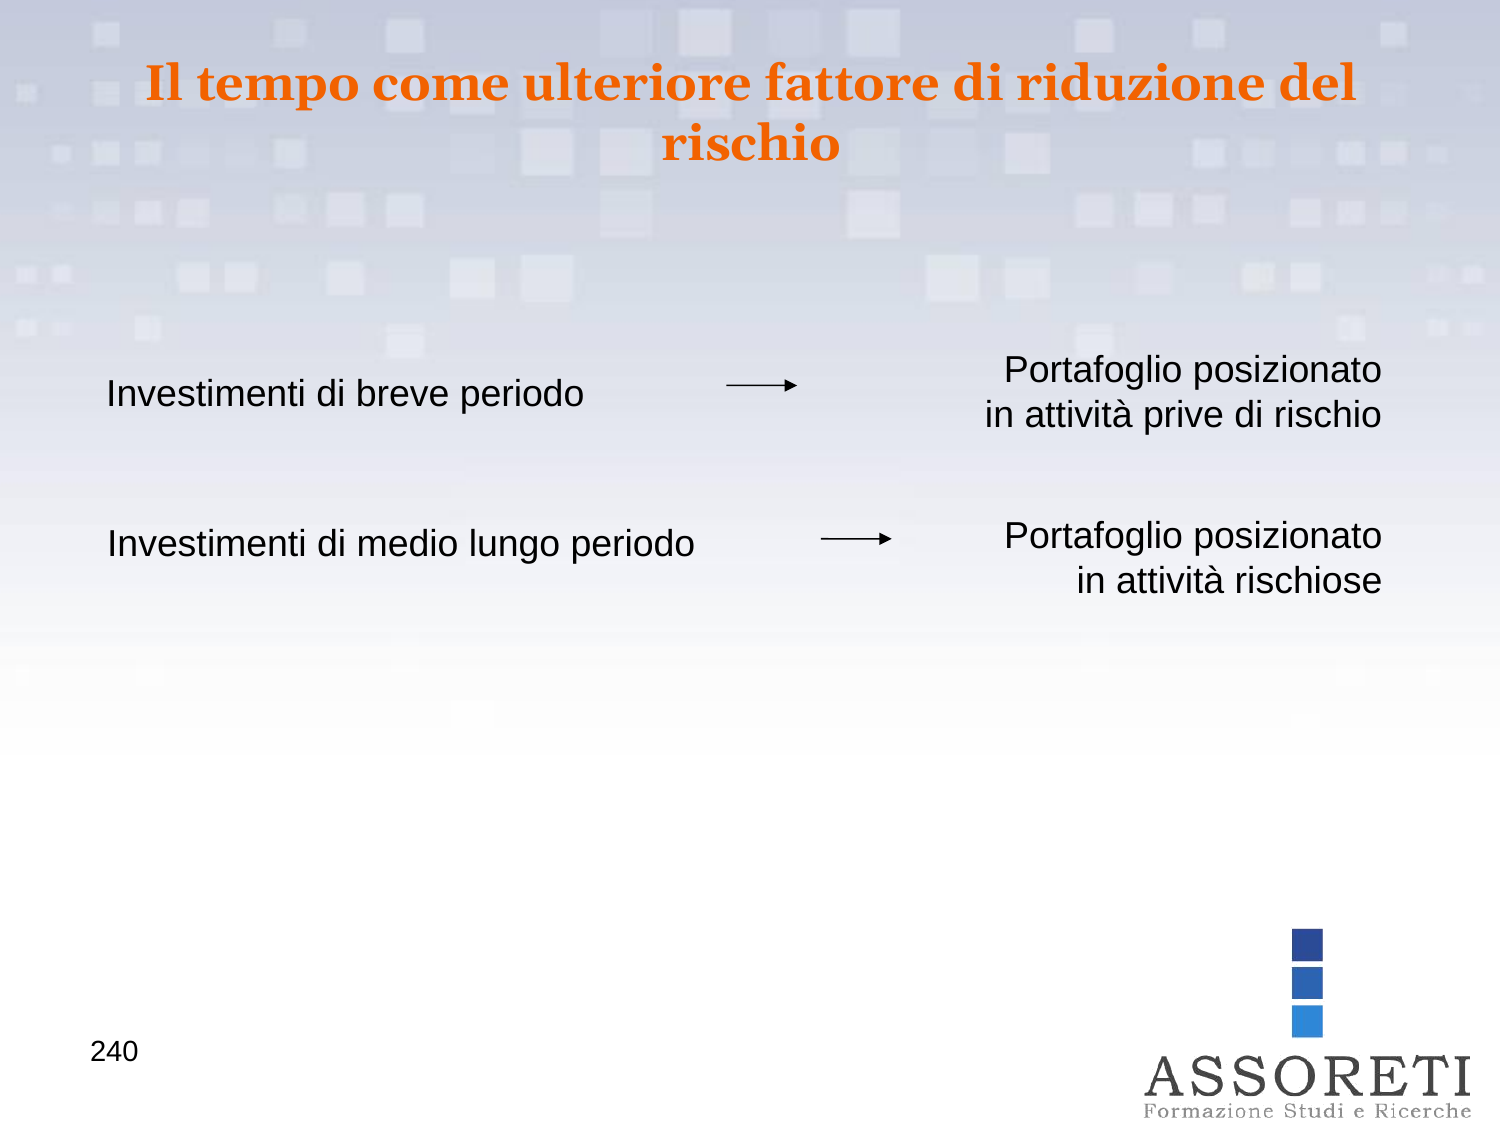

Il tempo come ulteriore fattore di riduzione del rischio
Portafoglio posizionato
 in attività prive di rischio
Investimenti di breve periodo

Portafoglio posizionato
 in attività rischiose
Investimenti di medio lungo periodo

240